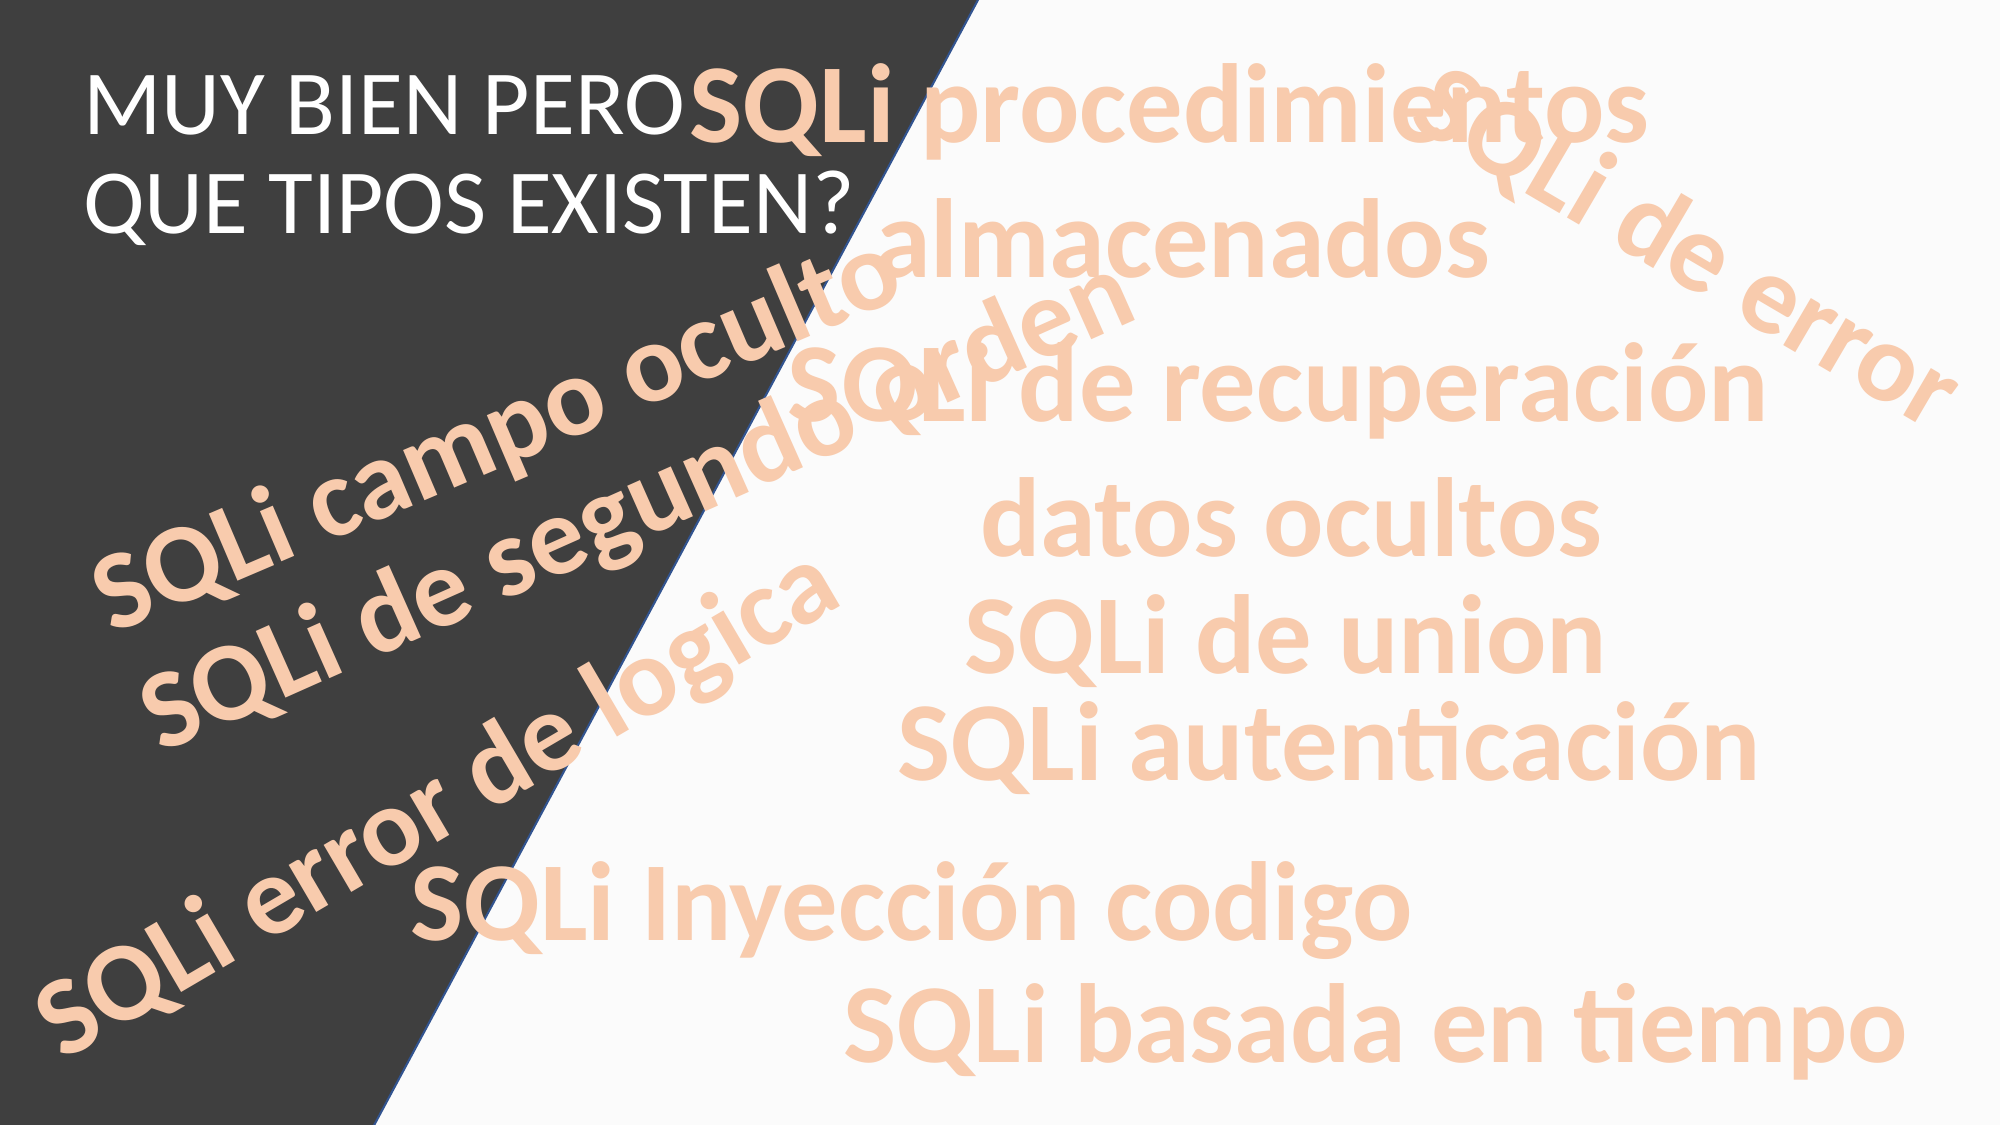

SQLi procedimientos
almacenados
MUY BIEN PERO
QUE TIPOS EXISTEN?
SQLi de error
SQLi de recuperación
datos ocultos
SQLi campo oculto
SQLi de segundo orden
SQLi de union
SQLi autenticación
SQLi error de logica
SQLi Inyección codigo
SQLi basada en tiempo